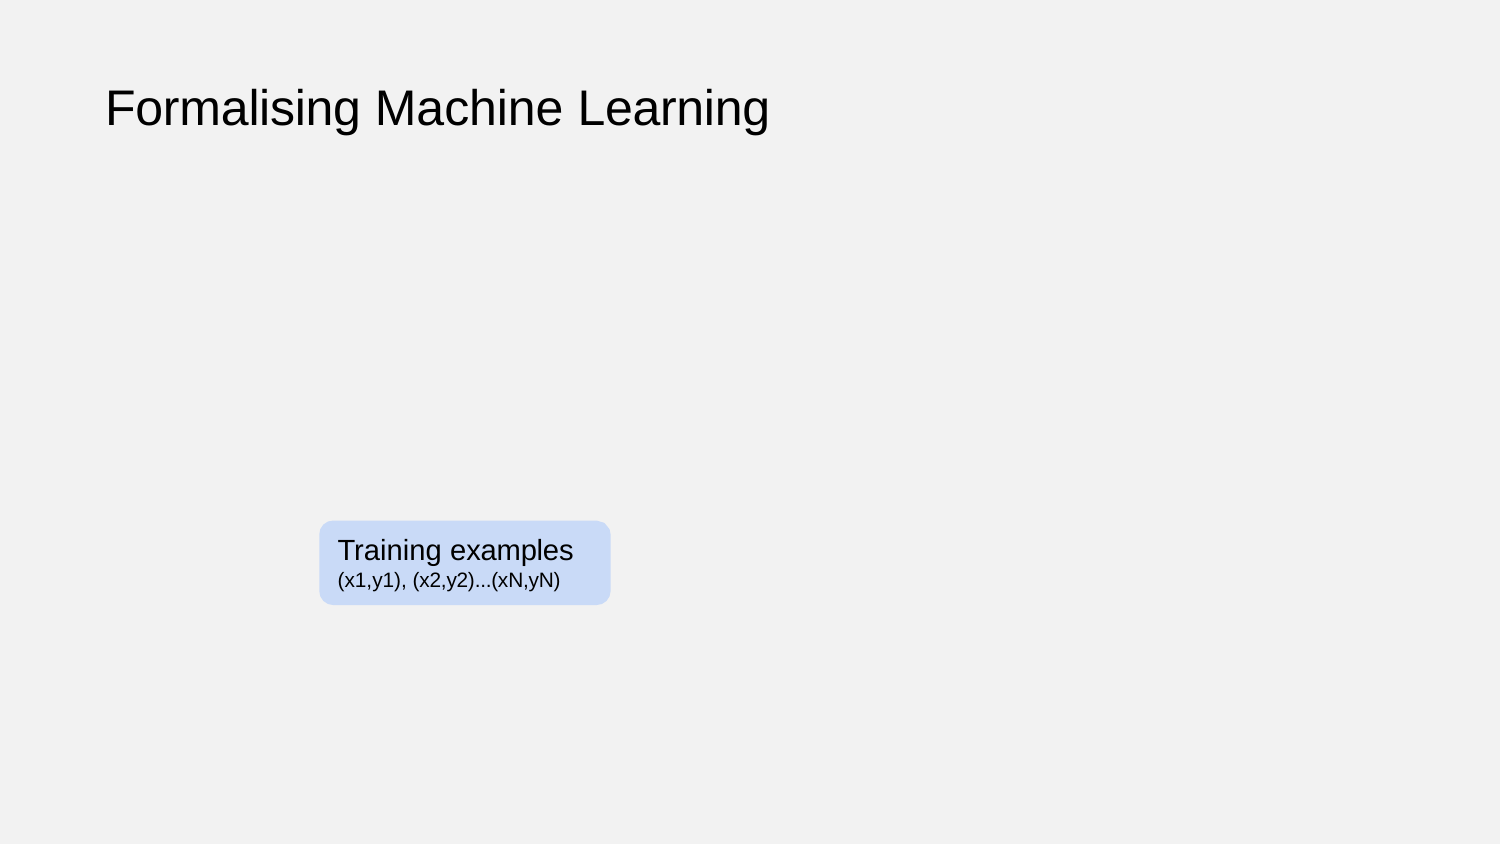

# Formalising Machine Learning

Training examples
(x1,y1), (x2,y2)...(xN,yN)